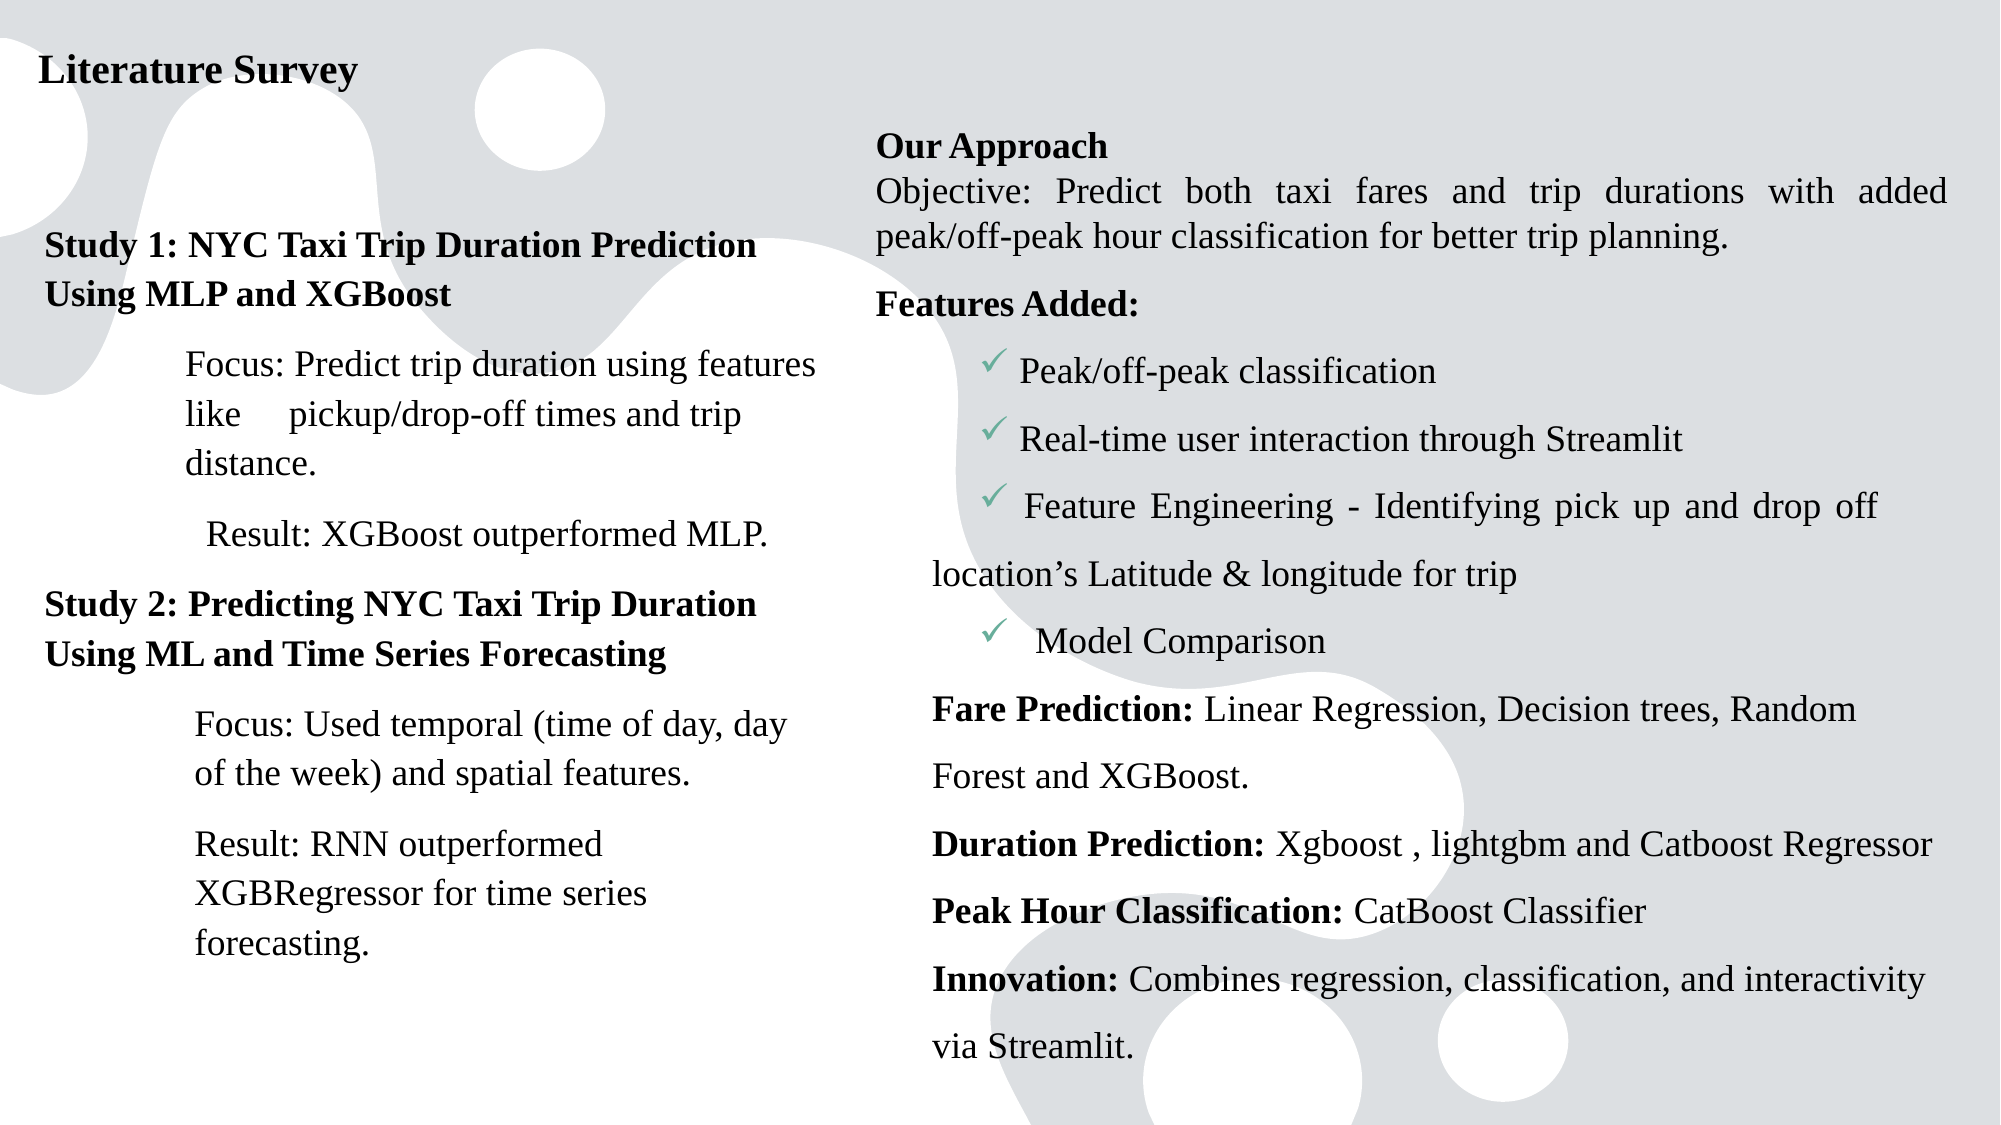

# Literature Survey
Our Approach
Objective: Predict both taxi fares and trip durations with added peak/off-peak hour classification for better trip planning.
Features Added:
 Peak/off-peak classification
 Real-time user interaction through Streamlit
 Feature Engineering - Identifying pick up and drop off      location’s Latitude & longitude for trip
	Model Comparison
Fare Prediction: Linear Regression, Decision trees, Random Forest and XGBoost.
Duration Prediction: Xgboost , lightgbm and Catboost Regressor
Peak Hour Classification: CatBoost Classifier
Innovation: Combines regression, classification, and interactivity via Streamlit.
Study 1: NYC Taxi Trip Duration Prediction Using MLP and XGBoost
	Focus: Predict trip duration using features like     pickup/drop-off times and trip distance.
                 Result: XGBoost outperformed MLP.
Study 2: Predicting NYC Taxi Trip Duration Using ML and Time Series Forecasting
Focus: Used temporal (time of day, day of the week) and spatial features.
	Result: RNN outperformed XGBRegressor for time series forecasting.